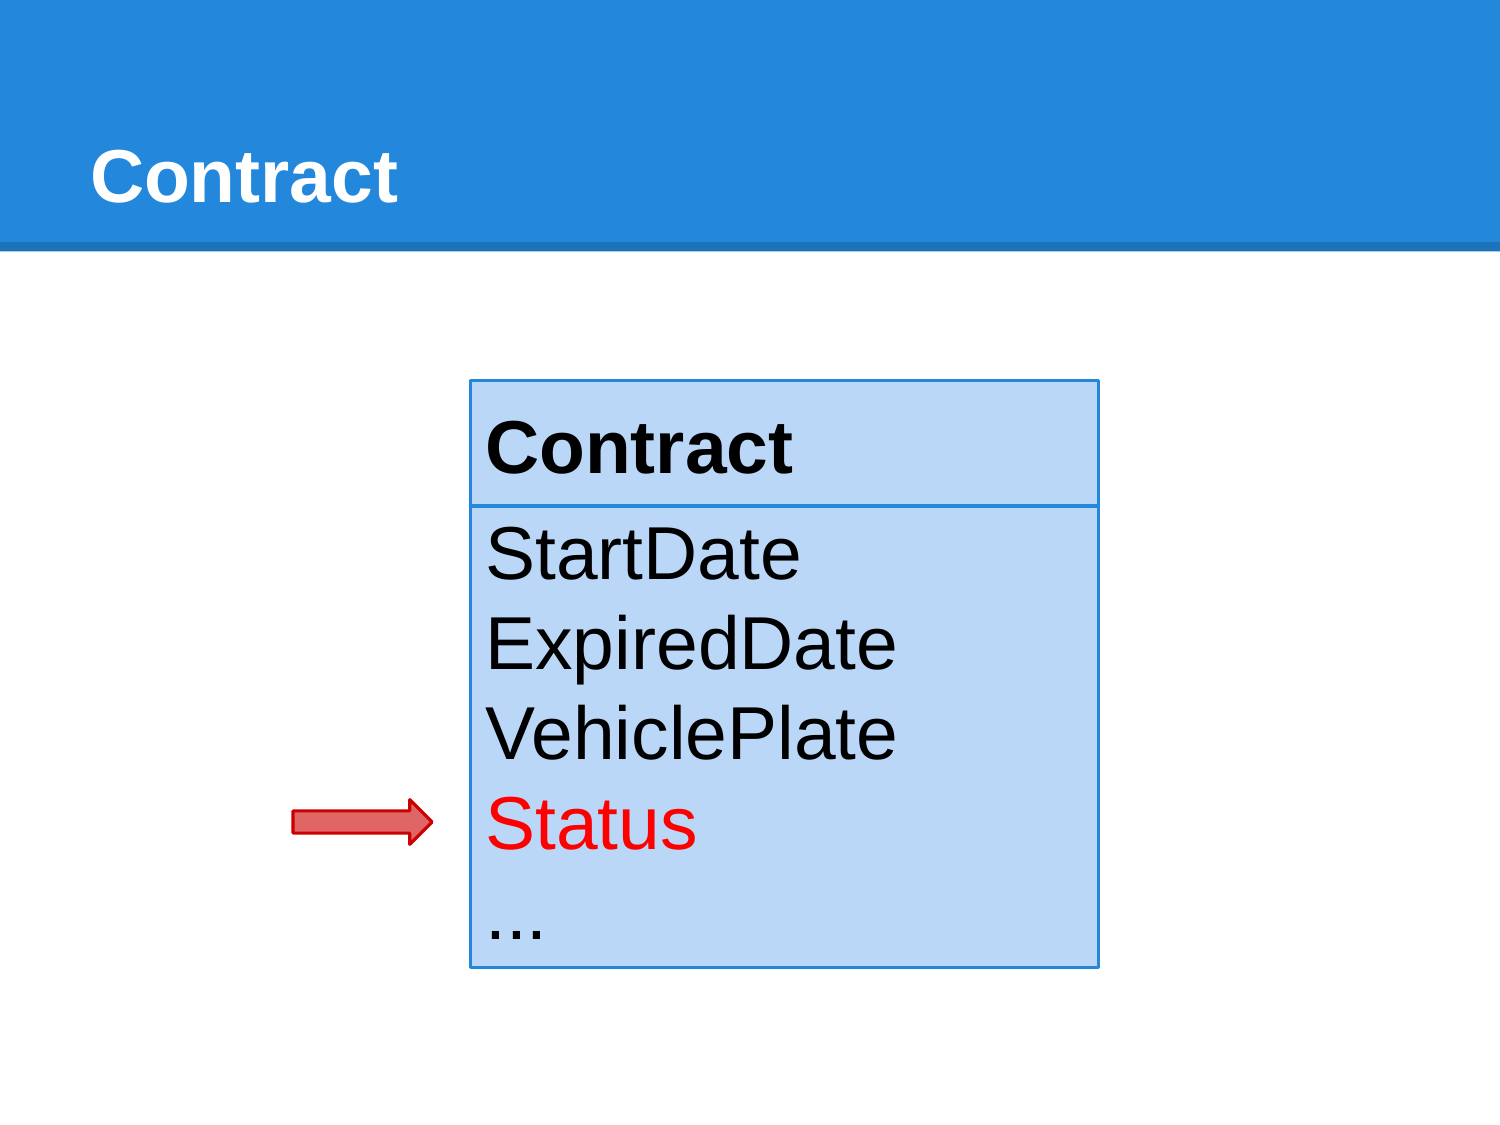

# Contract
Contract
StartDate
ExpiredDate
VehiclePlate
Status
...